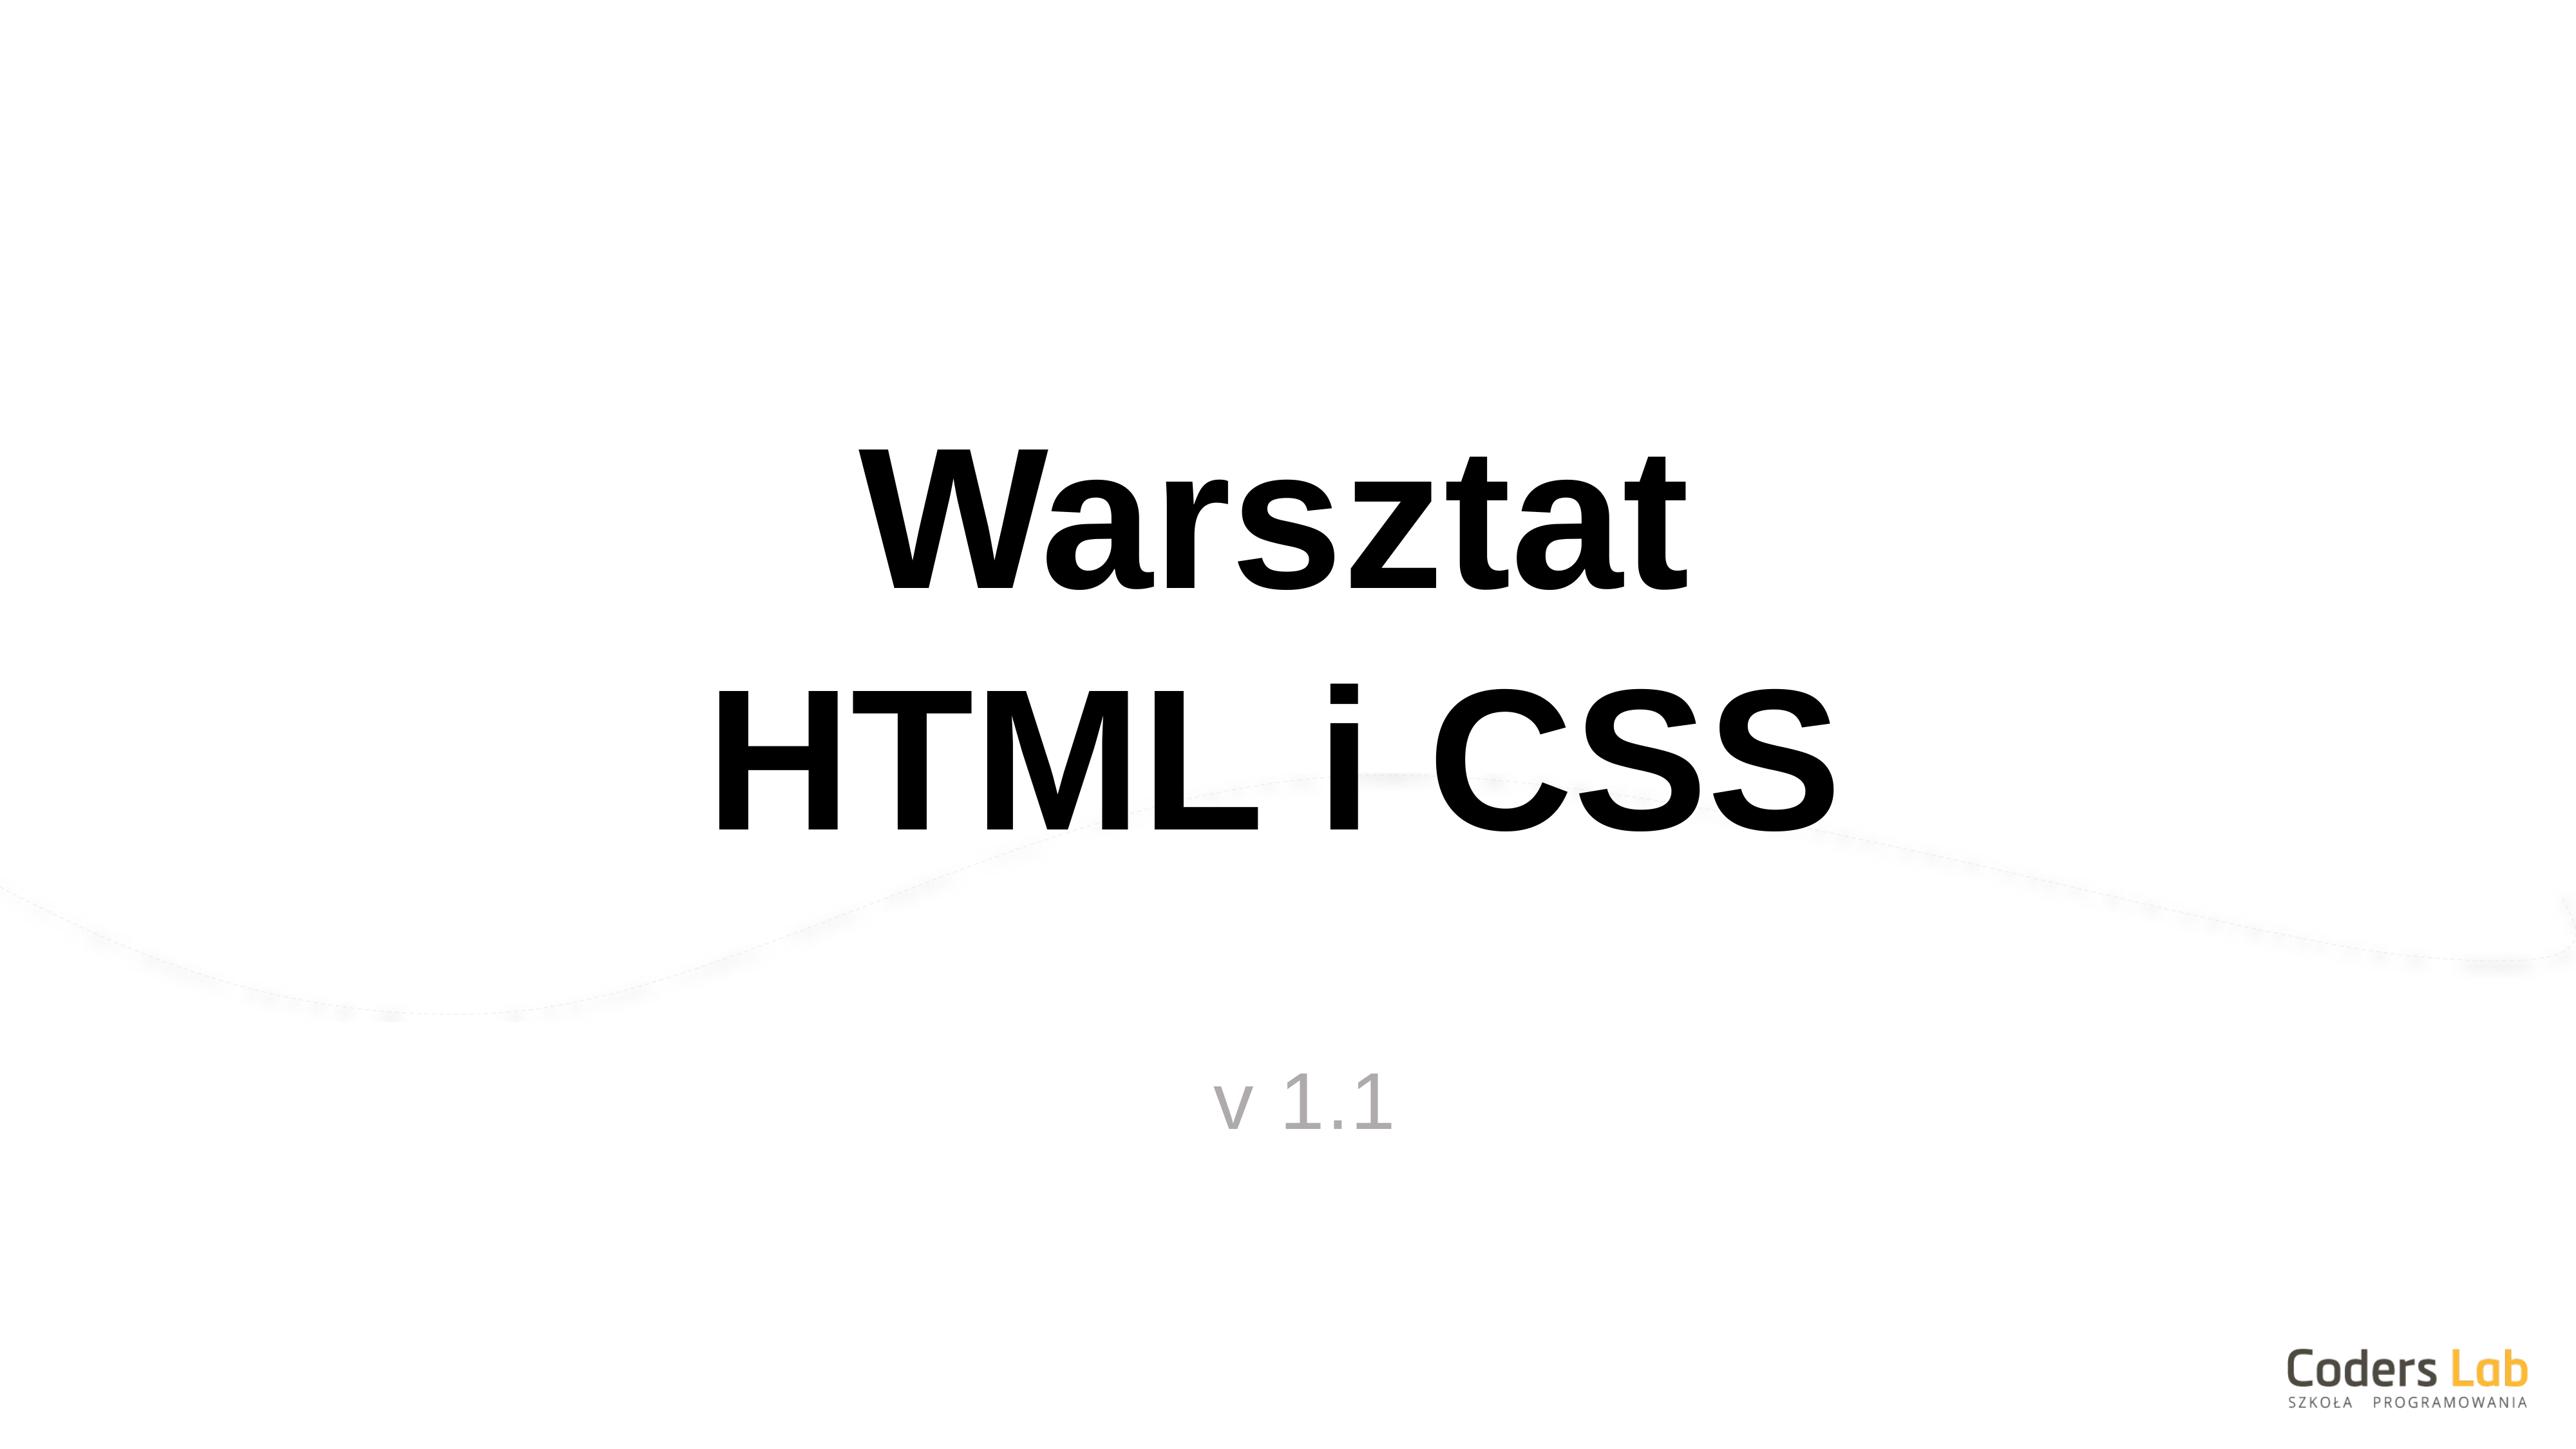

# Warsztat HTML i CSS
v 1.1